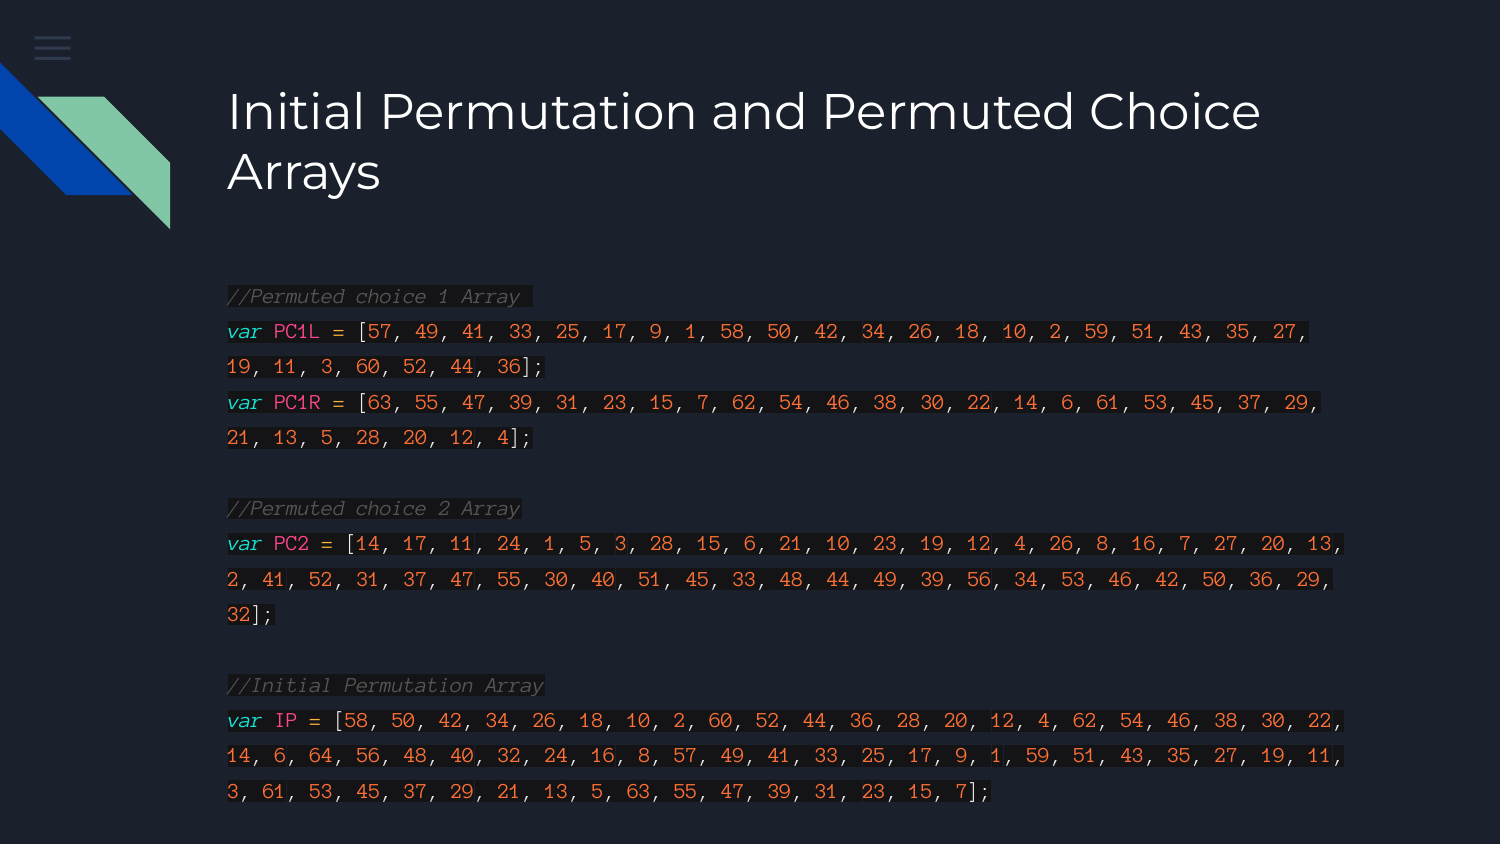

# Initial Permutation and Permuted Choice Arrays
//Permuted choice 1 Array
var PC1L = [57, 49, 41, 33, 25, 17, 9, 1, 58, 50, 42, 34, 26, 18, 10, 2, 59, 51, 43, 35, 27, 19, 11, 3, 60, 52, 44, 36];
var PC1R = [63, 55, 47, 39, 31, 23, 15, 7, 62, 54, 46, 38, 30, 22, 14, 6, 61, 53, 45, 37, 29, 21, 13, 5, 28, 20, 12, 4];

//Permuted choice 2 Array
var PC2 = [14, 17, 11, 24, 1, 5, 3, 28, 15, 6, 21, 10, 23, 19, 12, 4, 26, 8, 16, 7, 27, 20, 13, 2, 41, 52, 31, 37, 47, 55, 30, 40, 51, 45, 33, 48, 44, 49, 39, 56, 34, 53, 46, 42, 50, 36, 29, 32];

//Initial Permutation Array
var IP = [58, 50, 42, 34, 26, 18, 10, 2, 60, 52, 44, 36, 28, 20, 12, 4, 62, 54, 46, 38, 30, 22, 14, 6, 64, 56, 48, 40, 32, 24, 16, 8, 57, 49, 41, 33, 25, 17, 9, 1, 59, 51, 43, 35, 27, 19, 11, 3, 61, 53, 45, 37, 29, 21, 13, 5, 63, 55, 47, 39, 31, 23, 15, 7];